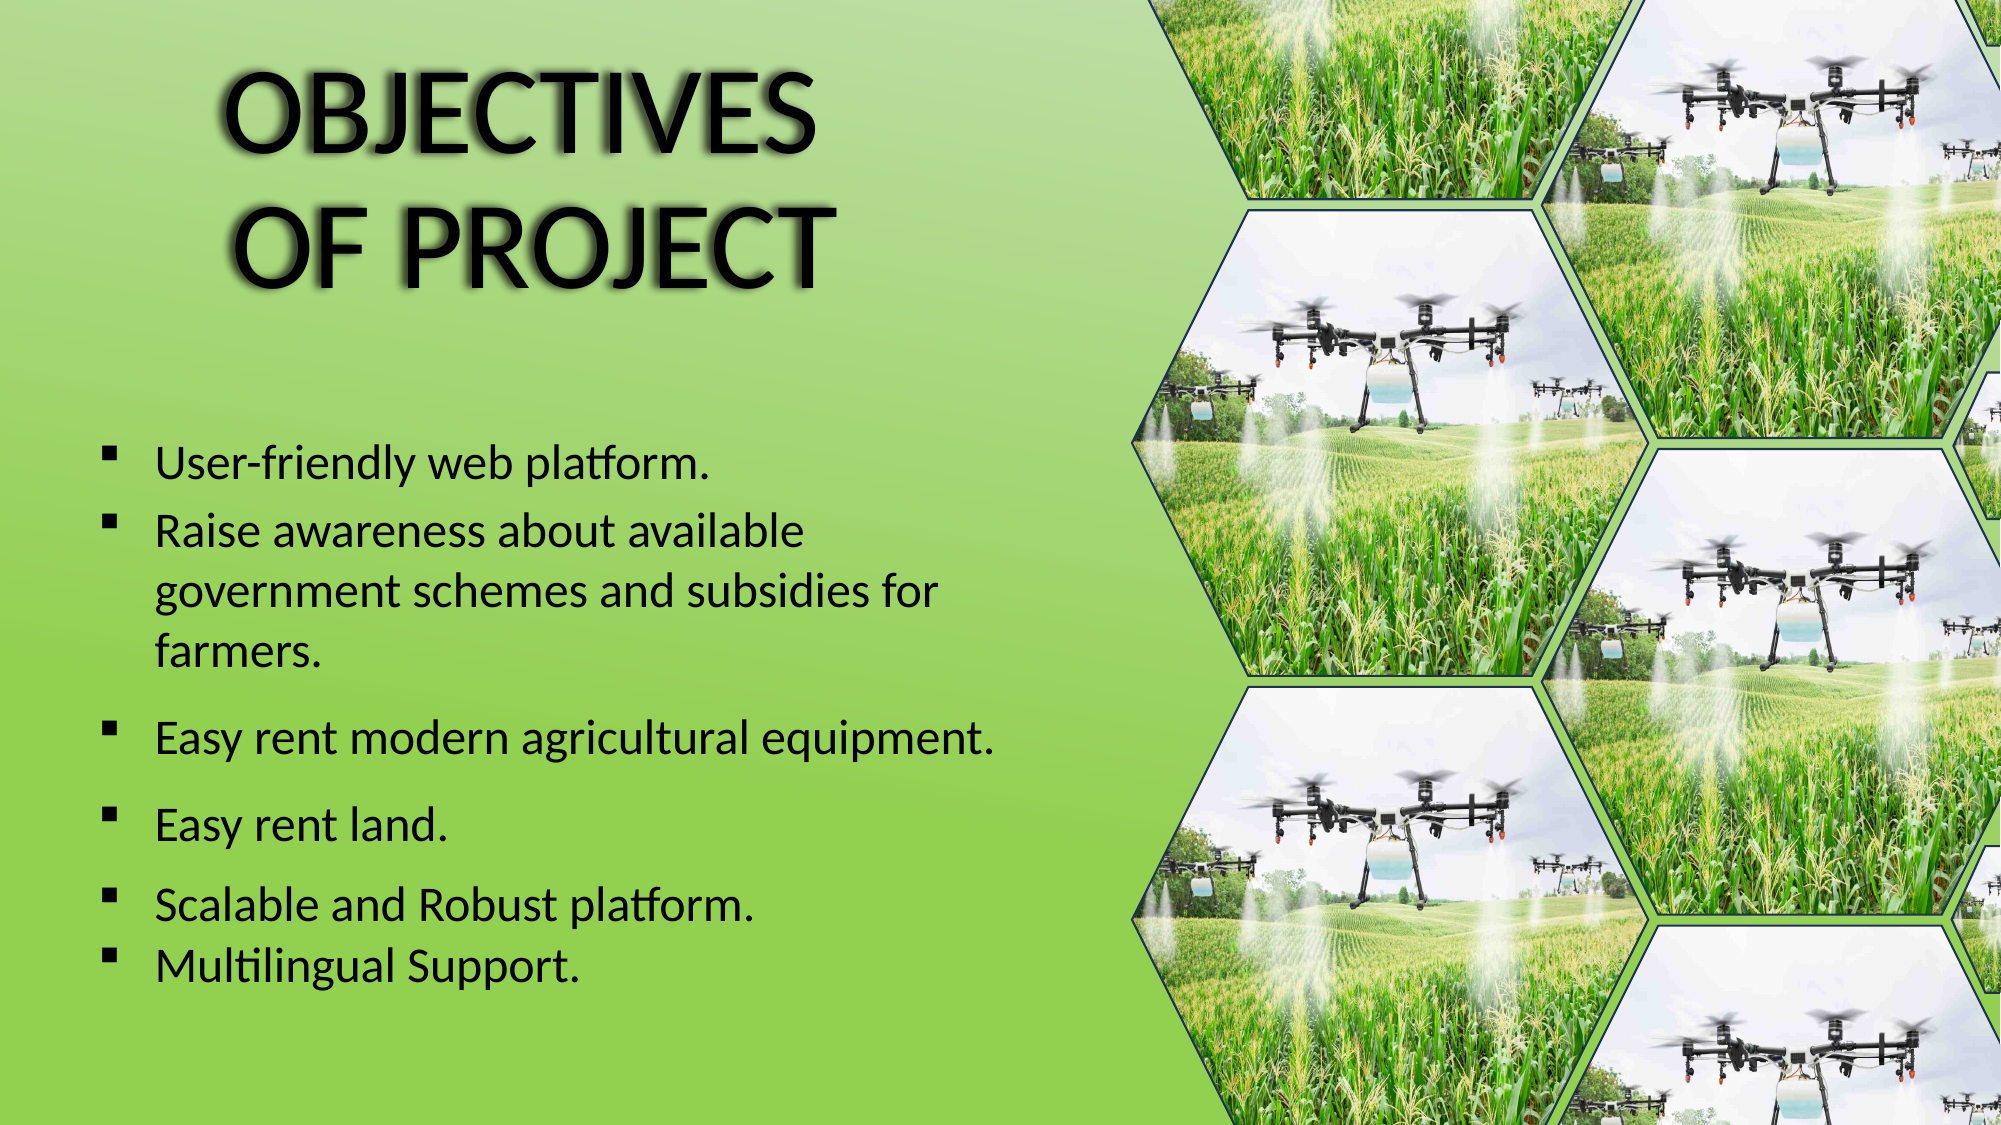

# OBJECTIVES OF PROJECT

User-friendly web platform.
Raise awareness about available government schemes and subsidies for farmers.
Easy rent modern agricultural equipment.
Easy rent land.
Scalable and Robust platform.
Multilingual Support.